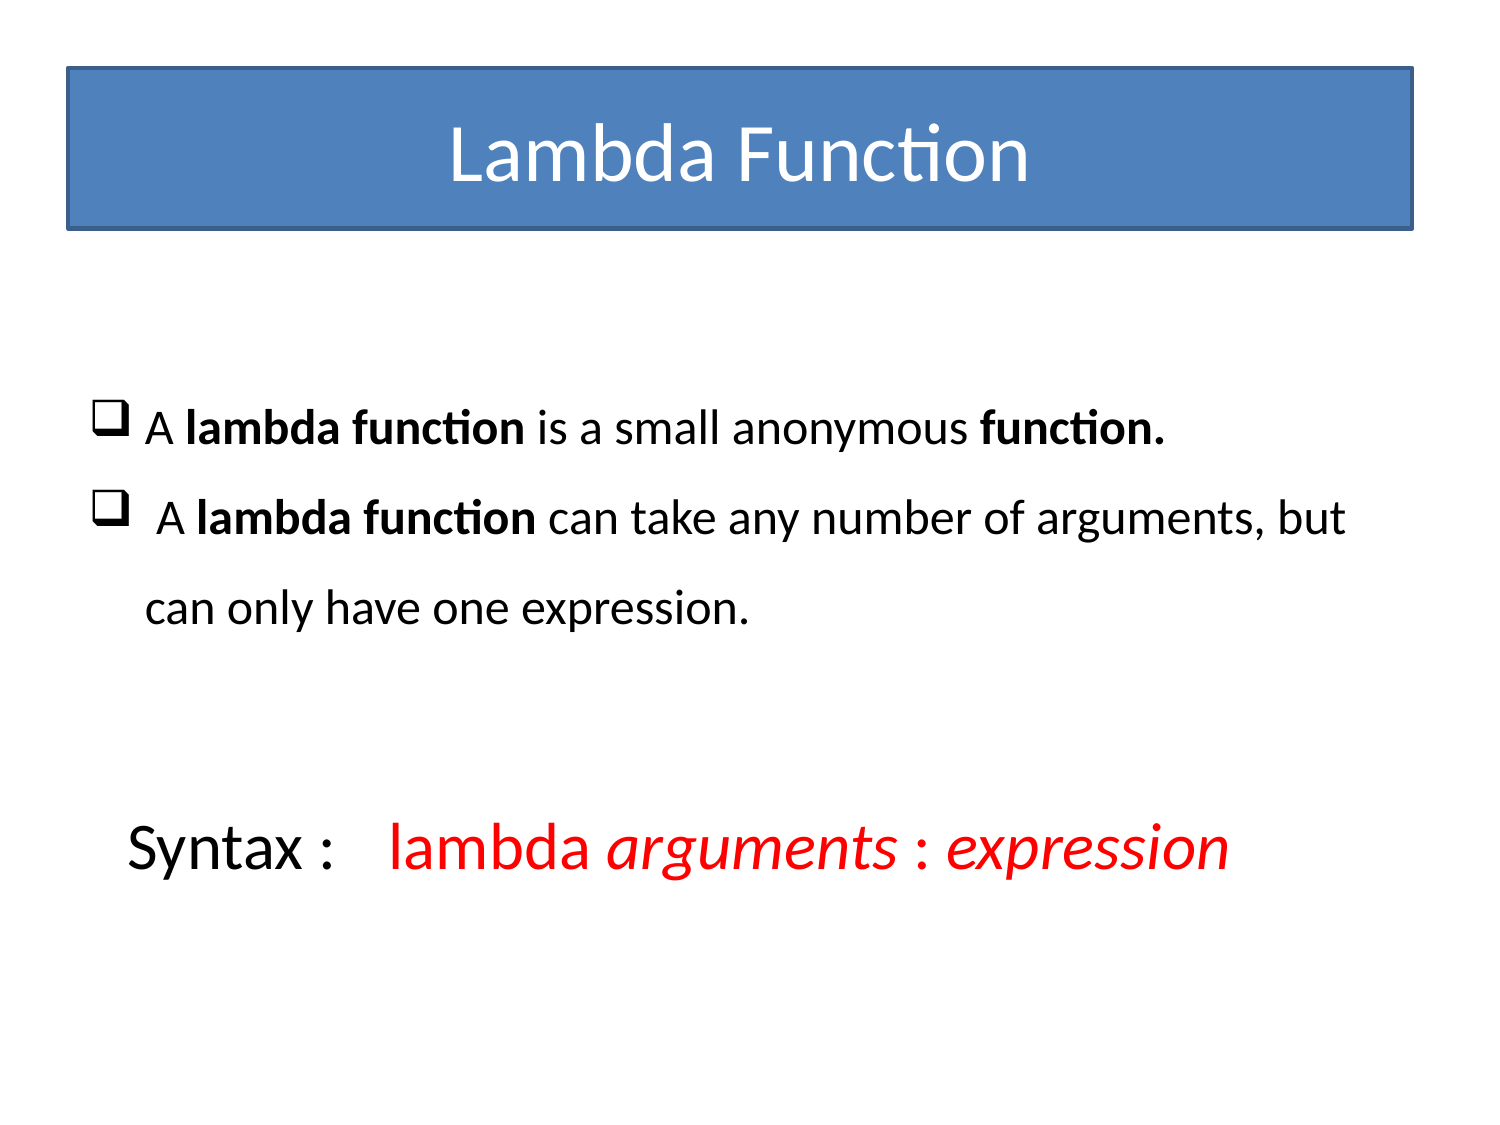

Lambda Function
A lambda function is a small anonymous function.
 A lambda function can take any number of arguments, but can only have one expression.

Syntax :   lambda arguments : expression